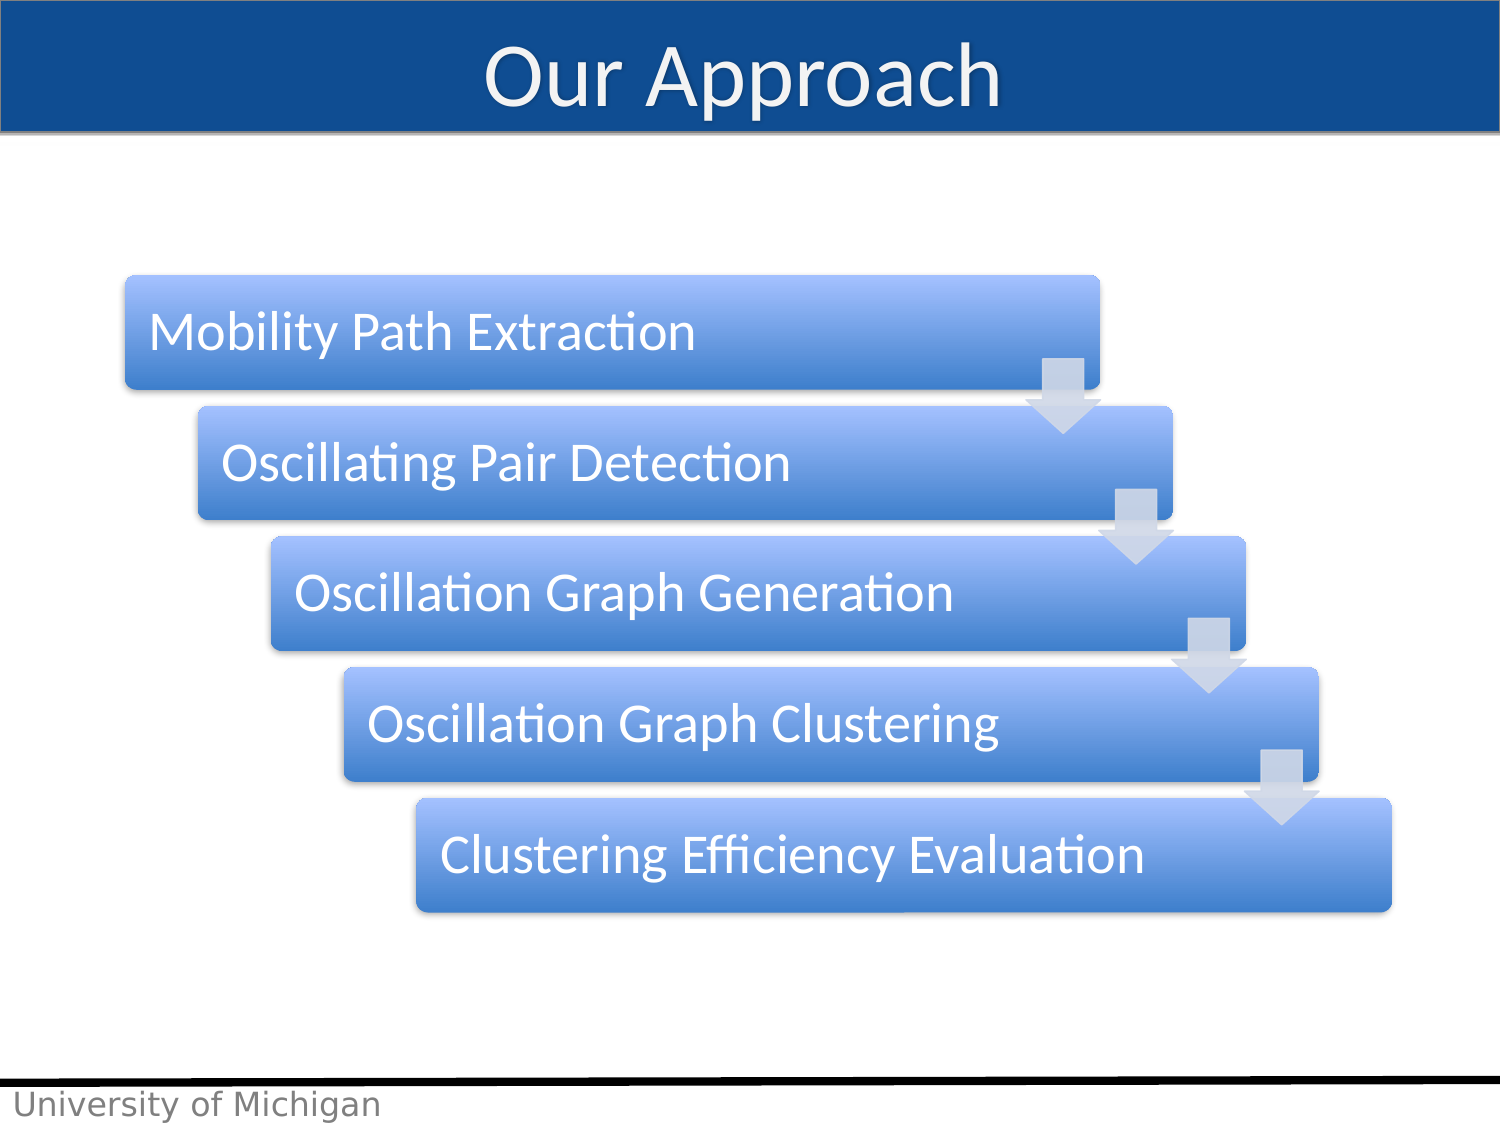

# Our Approach
Mobility Path Extraction
Oscillating Pair Detection
Oscillation Graph Generation
Oscillation Graph Clustering
Clustering Efficiency Evaluation